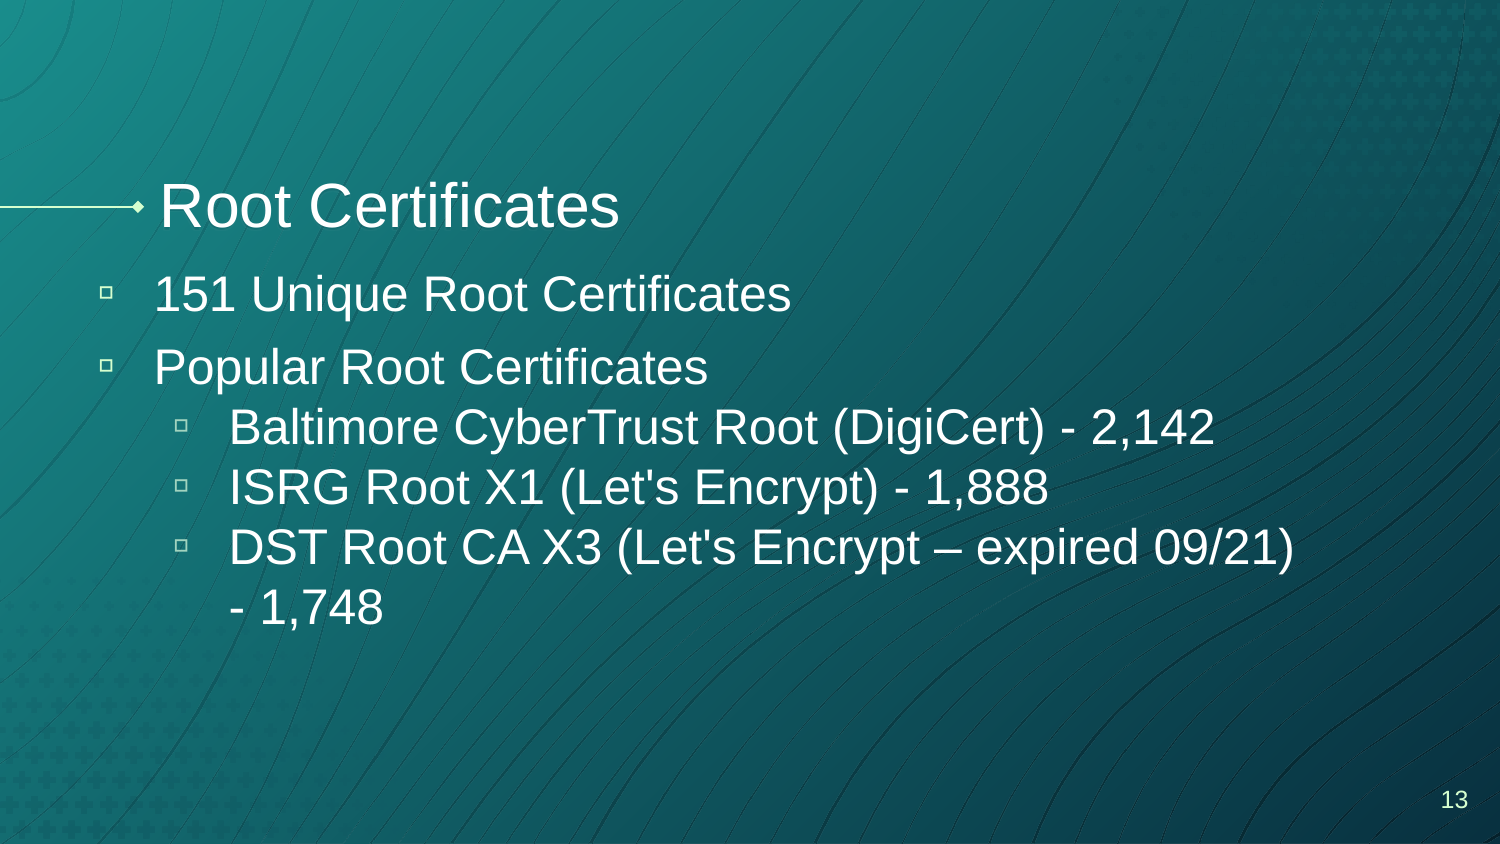

# Root Certificates
151 Unique Root Certificates
Popular Root Certificates
Baltimore CyberTrust Root (DigiCert) - 2,142
ISRG Root X1 (Let's Encrypt) - 1,888
DST Root CA X3 (Let's Encrypt – expired 09/21) - 1,748
13